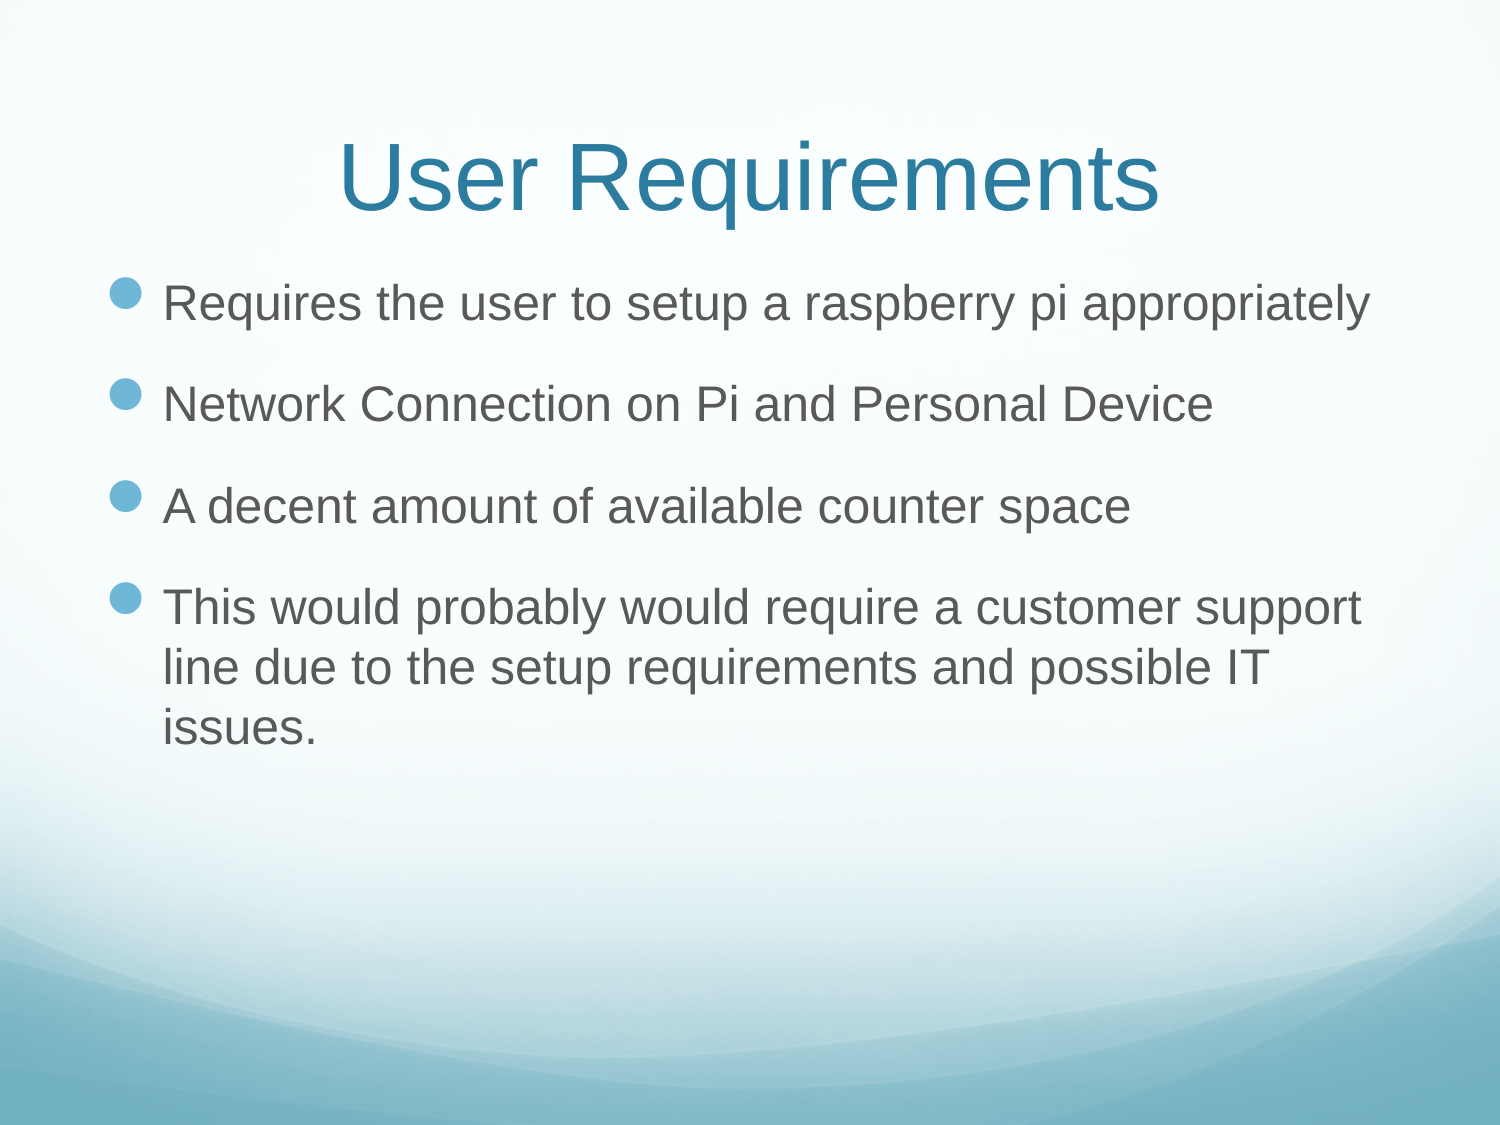

# User Requirements
Requires the user to setup a raspberry pi appropriately
Network Connection on Pi and Personal Device
A decent amount of available counter space
This would probably would require a customer support line due to the setup requirements and possible IT issues.